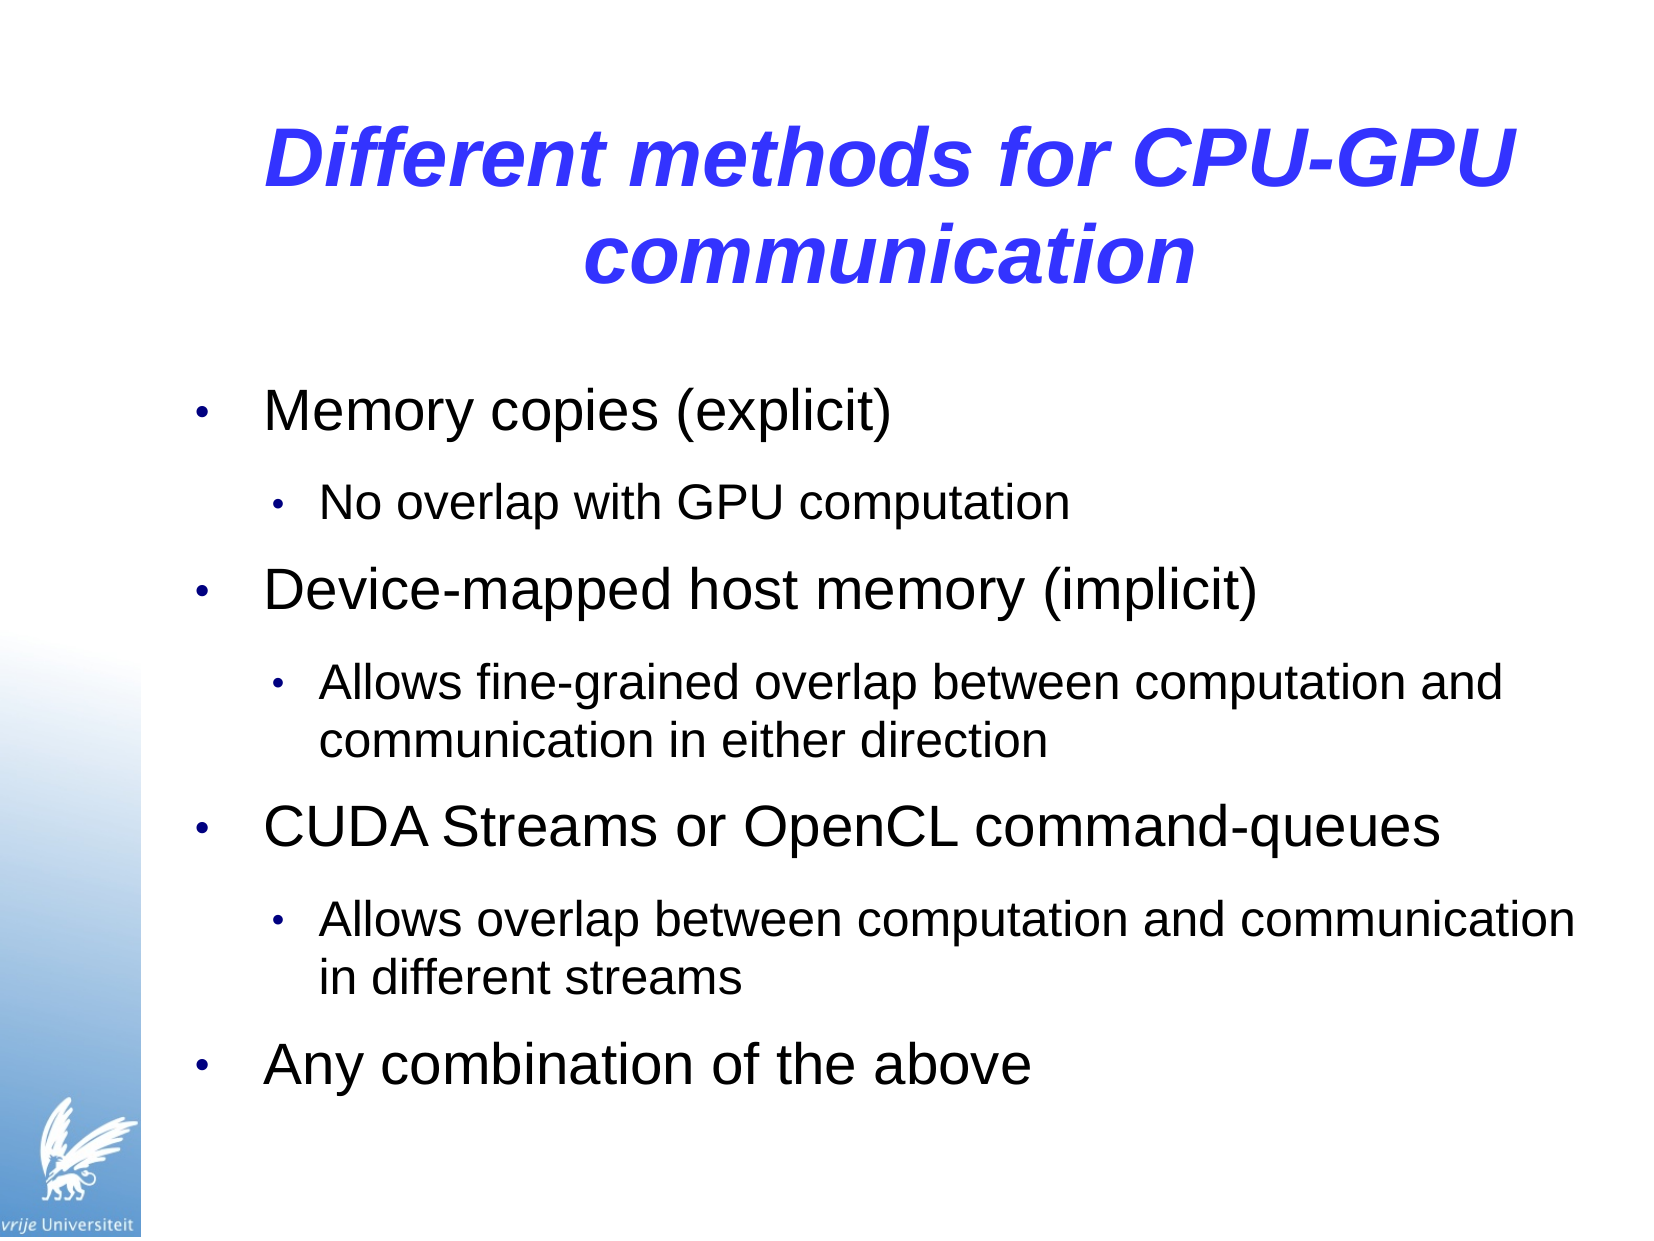

# Different methods for CPU-GPU communication
 Memory copies (explicit)
No overlap with GPU computation
 Device-mapped host memory (implicit)
Allows fine-grained overlap between computation and communication in either direction
 CUDA Streams or OpenCL command-queues
Allows overlap between computation and communication in different streams
 Any combination of the above